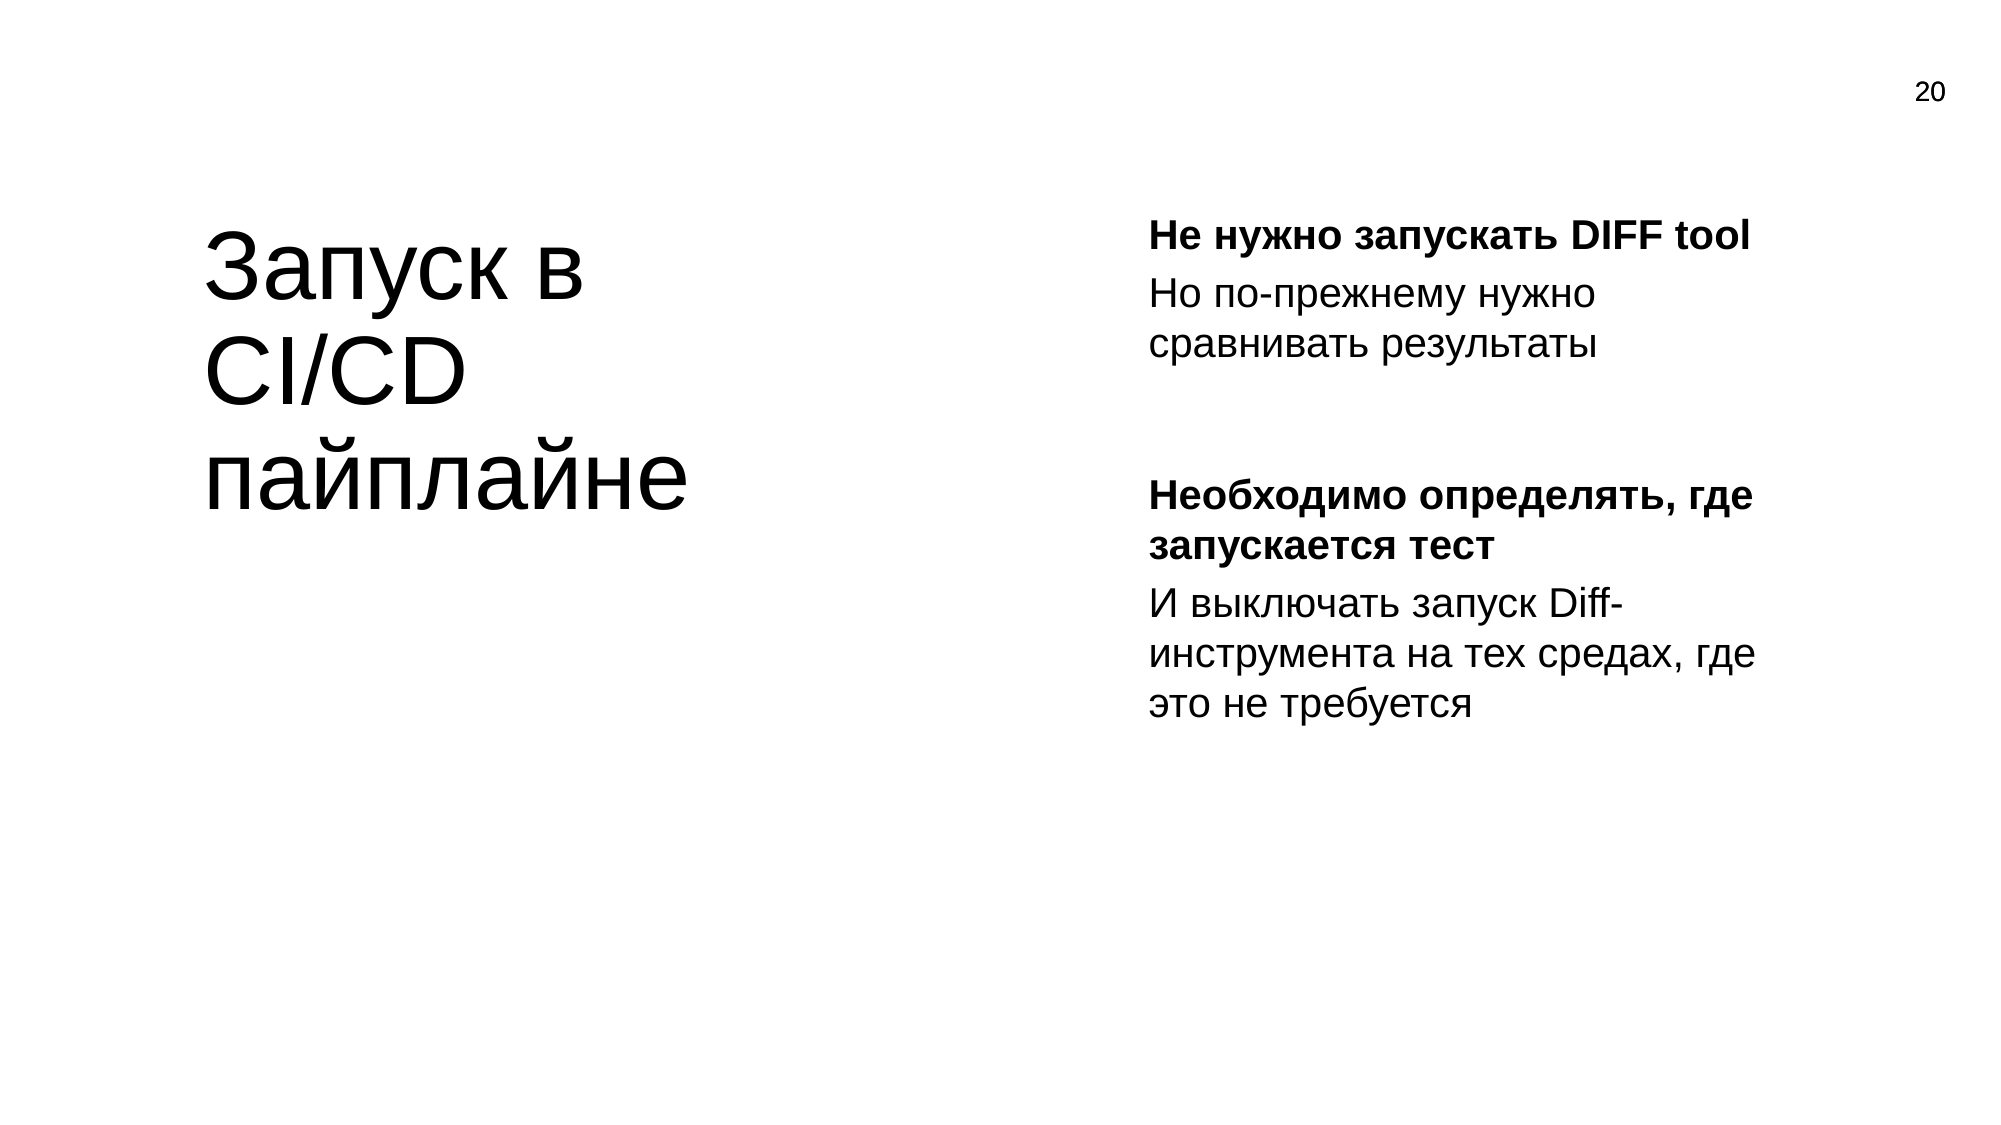

Не нужно запускать DIFF tool
Но по-прежнему нужно сравнивать результаты
Запуск в CI/CD пайплайне
Необходимо определять, где запускается тест
И выключать запуск Diff-инструмента на тех средах, где это не требуется